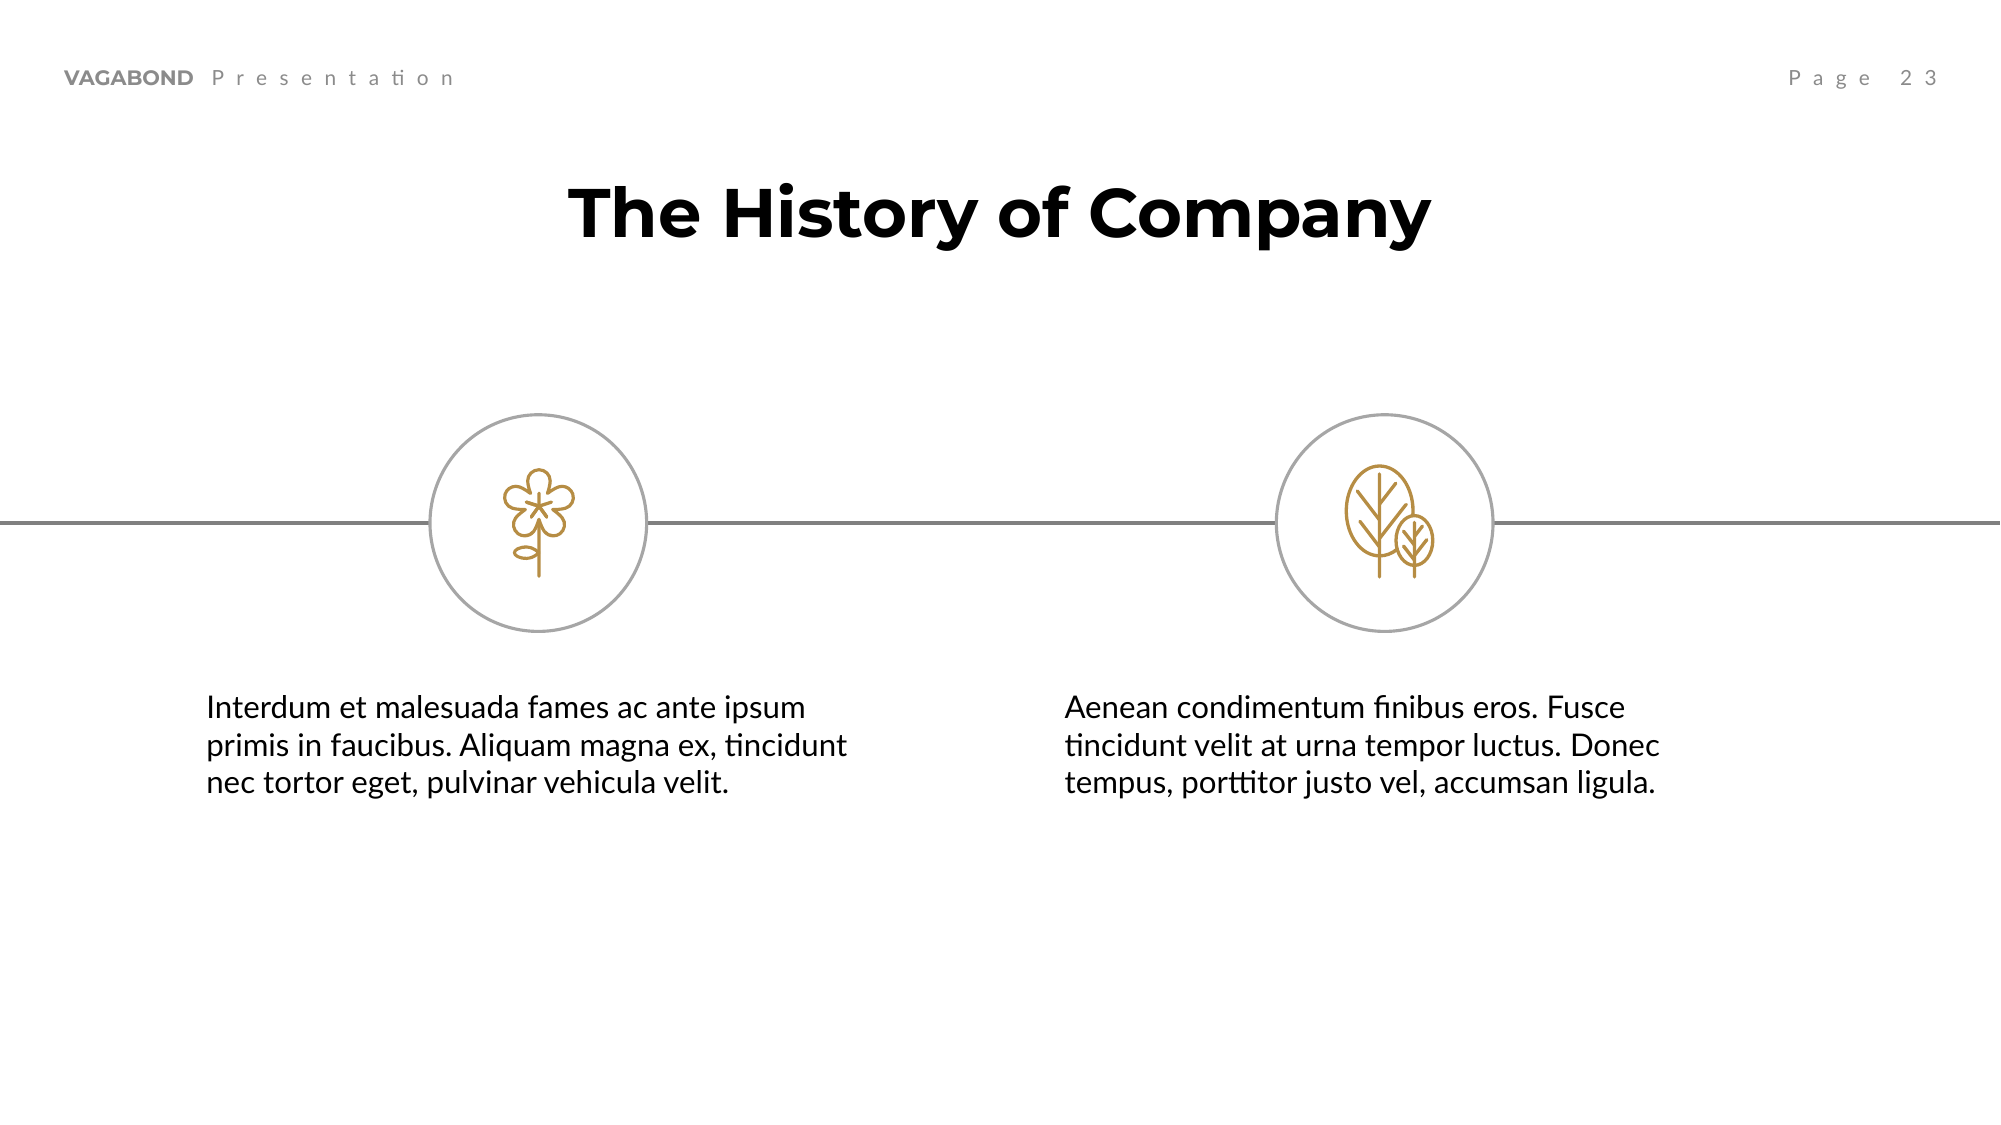

# The History of Company

Interdum et malesuada fames ac ante ipsum primis in faucibus. Aliquam magna ex, tincidunt nec tortor eget, pulvinar vehicula velit.
Aenean condimentum finibus eros. Fusce tincidunt velit at urna tempor luctus. Donec tempus, porttitor justo vel, accumsan ligula.